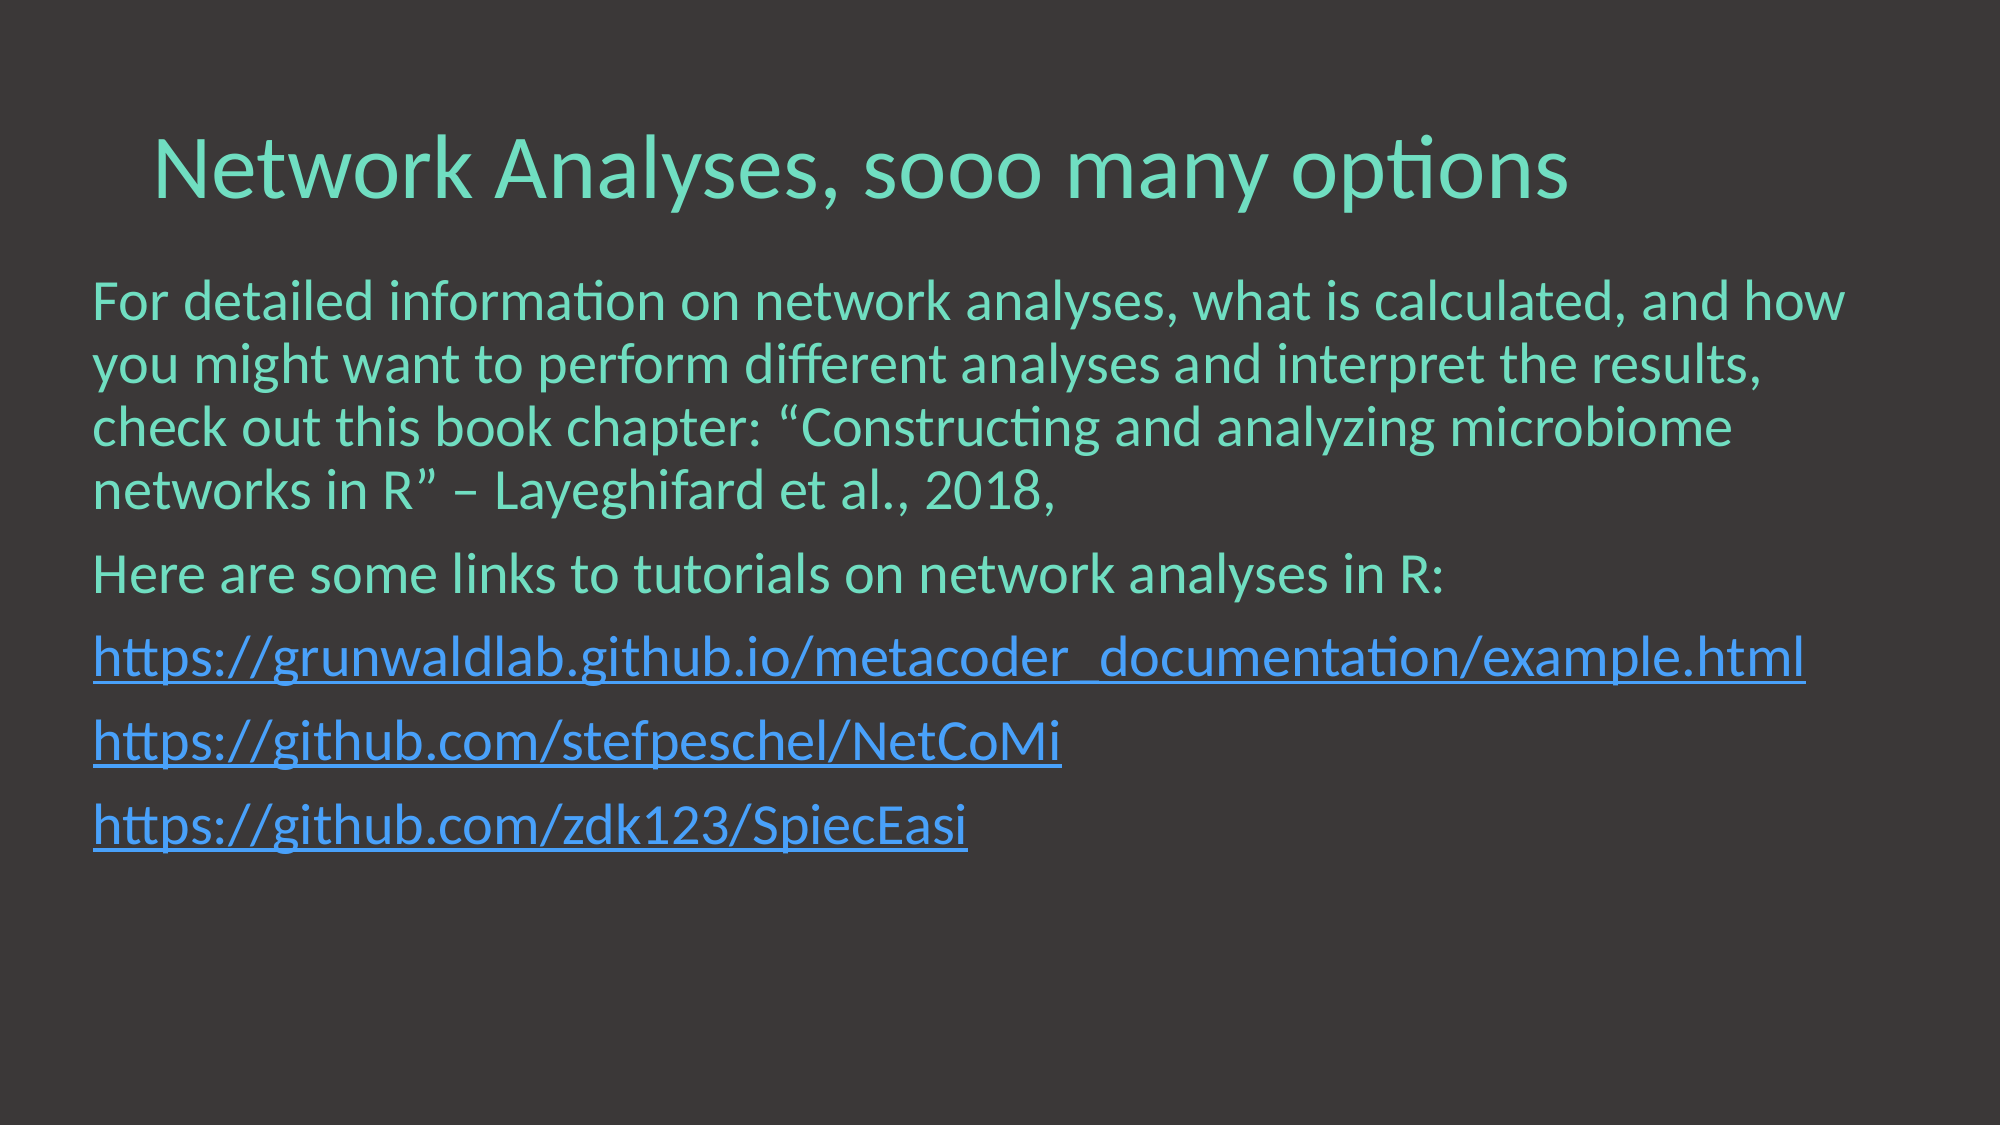

# Network Analyses, sooo many options
For detailed information on network analyses, what is calculated, and how you might want to perform different analyses and interpret the results, check out this book chapter: “Constructing and analyzing microbiome networks in R” – Layeghifard et al., 2018,
Here are some links to tutorials on network analyses in R:
https://grunwaldlab.github.io/metacoder_documentation/example.html
https://github.com/stefpeschel/NetCoMi
https://github.com/zdk123/SpiecEasi